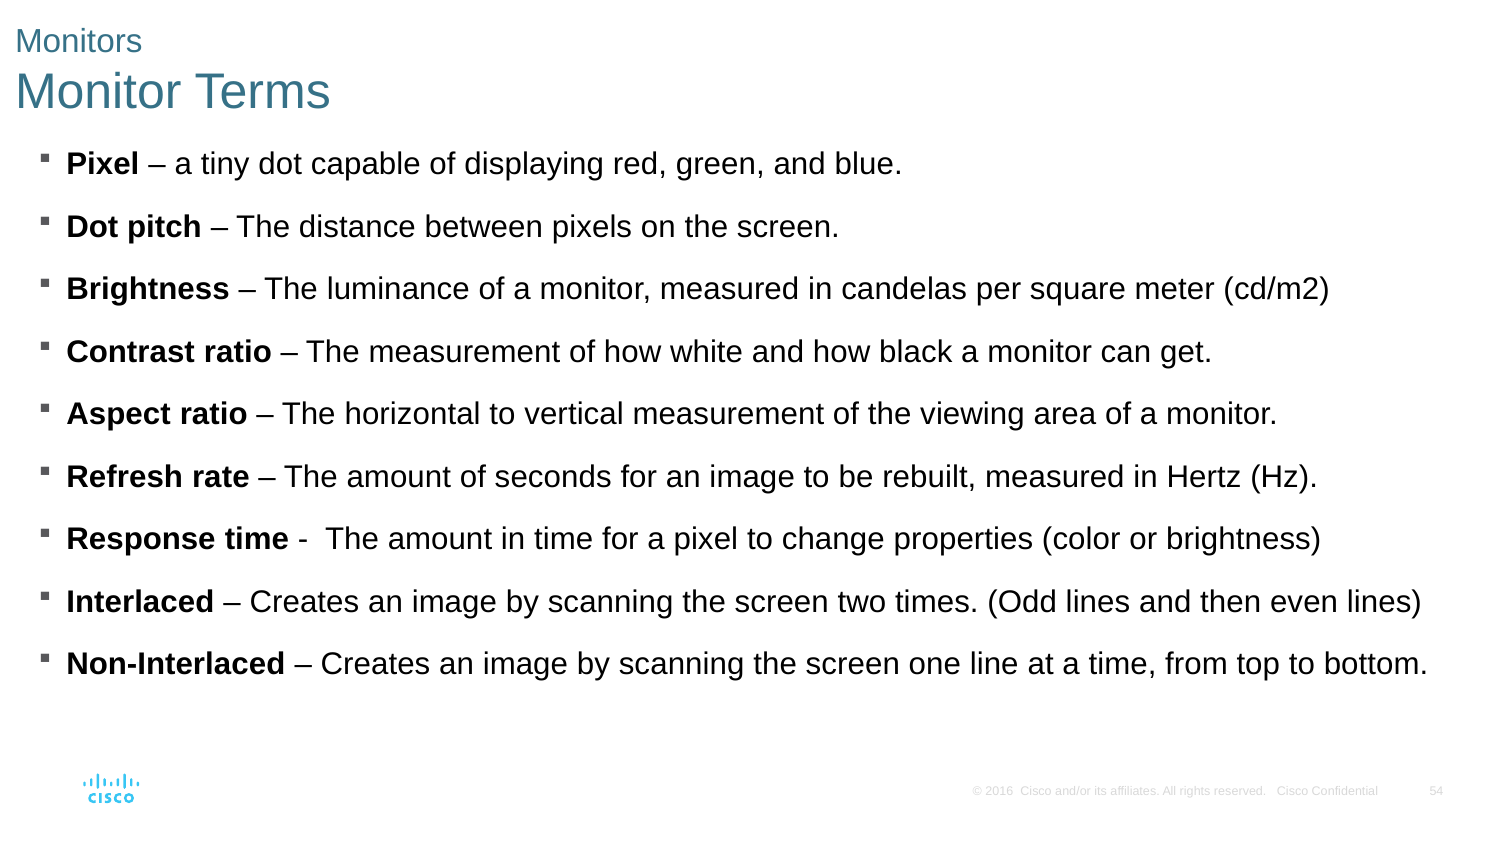

# Monitors Monitor Terms
Pixel – a tiny dot capable of displaying red, green, and blue.
Dot pitch – The distance between pixels on the screen.
Brightness – The luminance of a monitor, measured in candelas per square meter (cd/m2)
Contrast ratio – The measurement of how white and how black a monitor can get.
Aspect ratio – The horizontal to vertical measurement of the viewing area of a monitor.
Refresh rate – The amount of seconds for an image to be rebuilt, measured in Hertz (Hz).
Response time -  The amount in time for a pixel to change properties (color or brightness)
Interlaced – Creates an image by scanning the screen two times. (Odd lines and then even lines)
Non-Interlaced – Creates an image by scanning the screen one line at a time, from top to bottom.